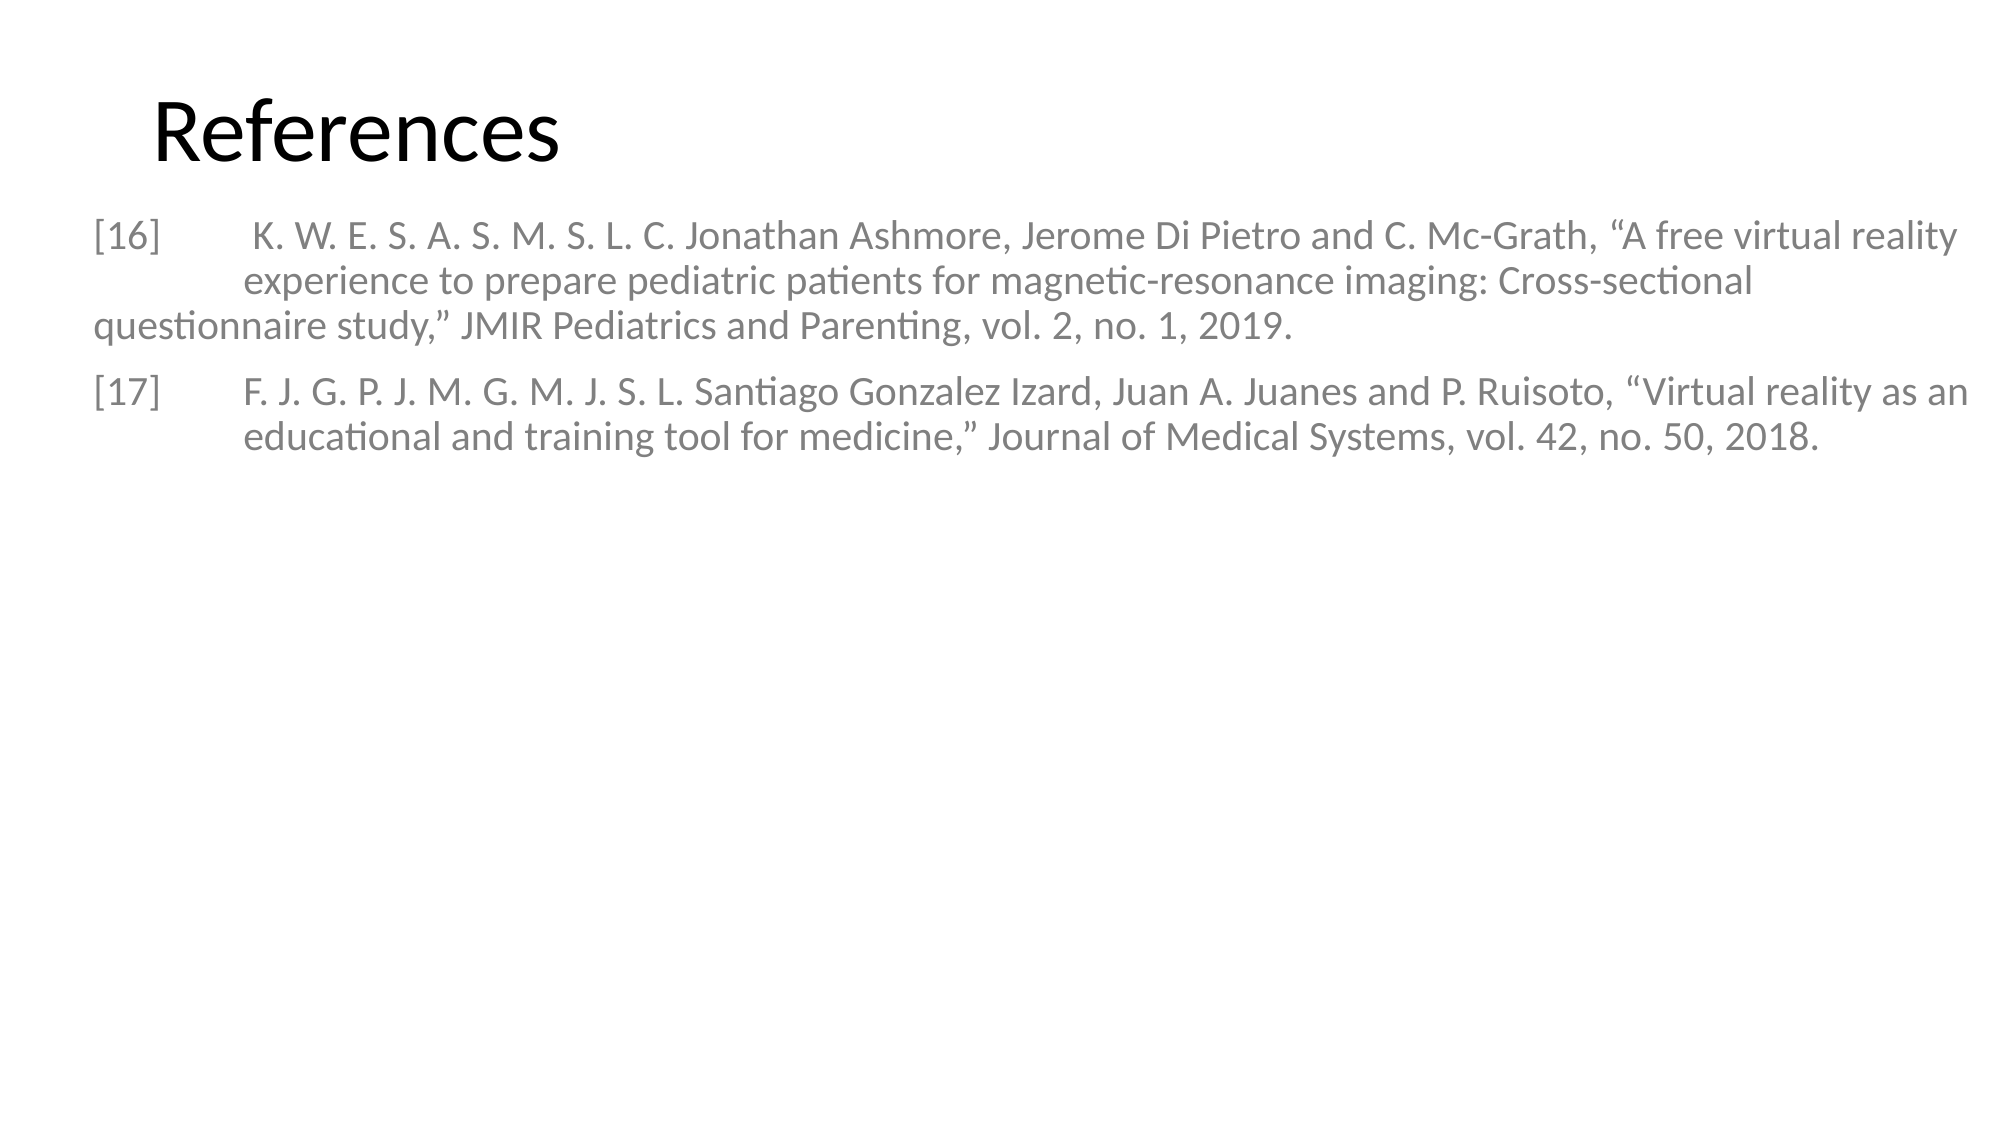

# References
[16]	 K. W. E. S. A. S. M. S. L. C. Jonathan Ashmore, Jerome Di Pietro and C. Mc-Grath, “A free virtual reality 	experience to prepare pediatric patients for magnetic-resonance imaging: Cross-sectional 	questionnaire study,” JMIR Pediatrics and Parenting, vol. 2, no. 1, 2019.
[17] 	F. J. G. P. J. M. G. M. J. S. L. Santiago Gonzalez Izard, Juan A. Juanes and P. Ruisoto, “Virtual reality as an 	educational and training tool for medicine,” Journal of Medical Systems, vol. 42, no. 50, 2018.